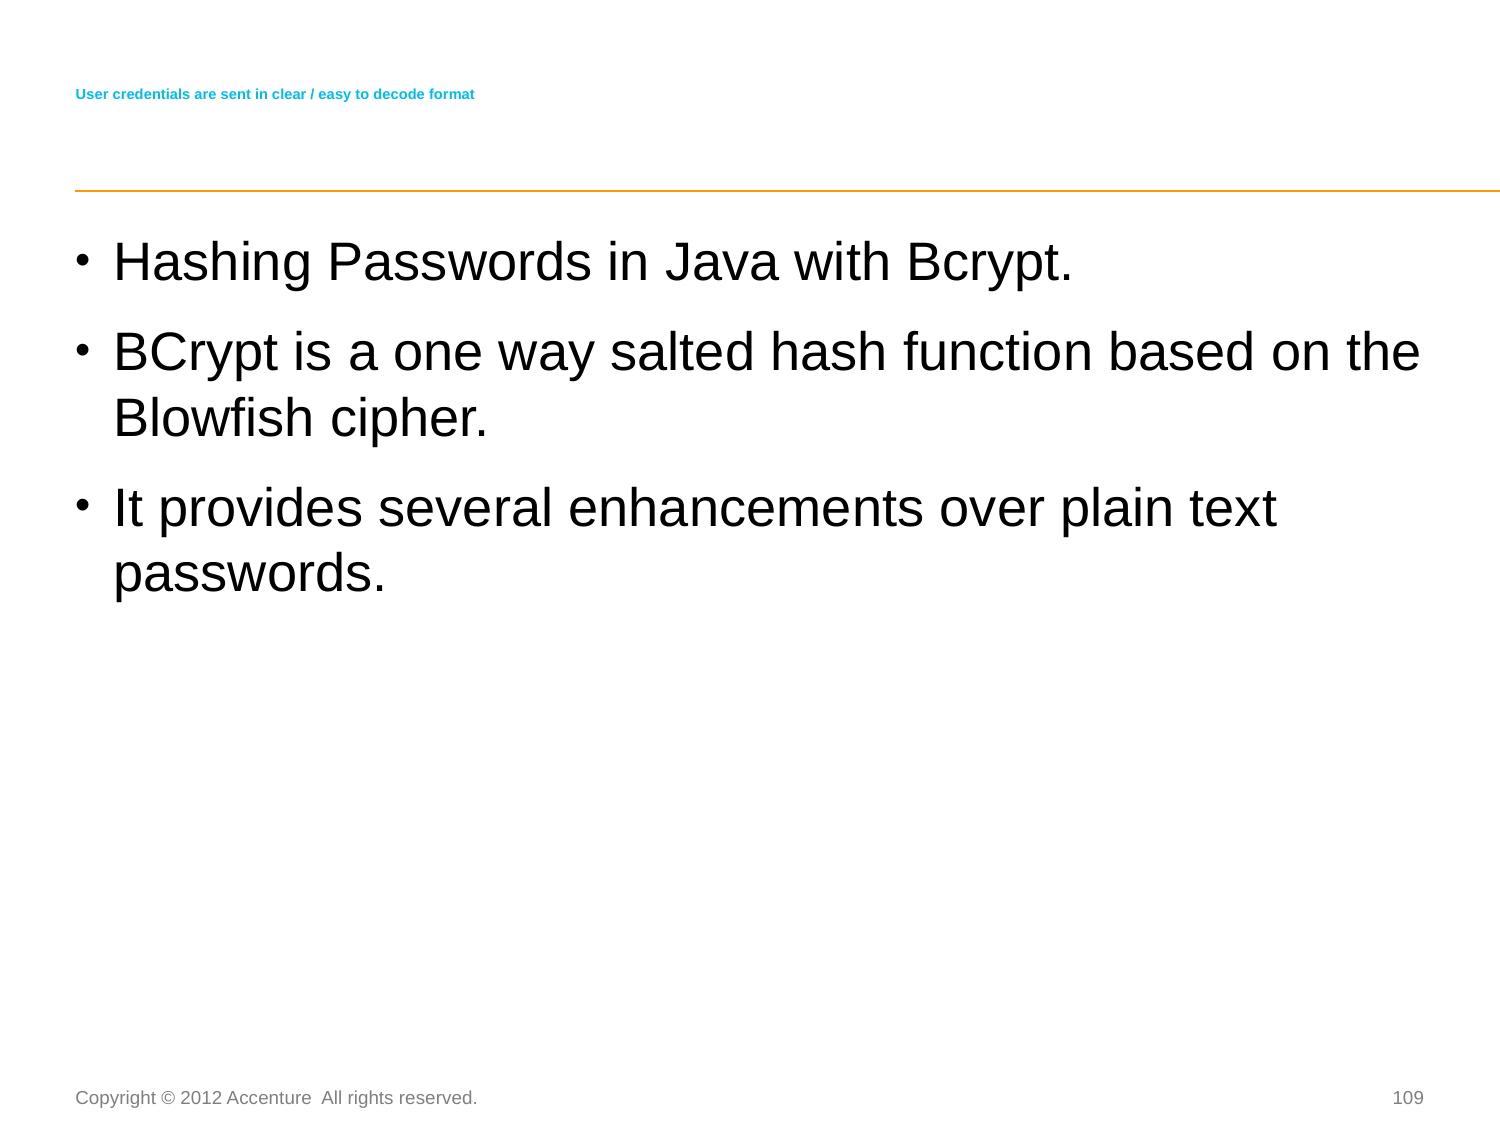

# User credentials are sent in clear / easy to decode format
Hashing Passwords in Java with Bcrypt.
BCrypt is a one way salted hash function based on the Blowfish cipher.
It provides several enhancements over plain text passwords.